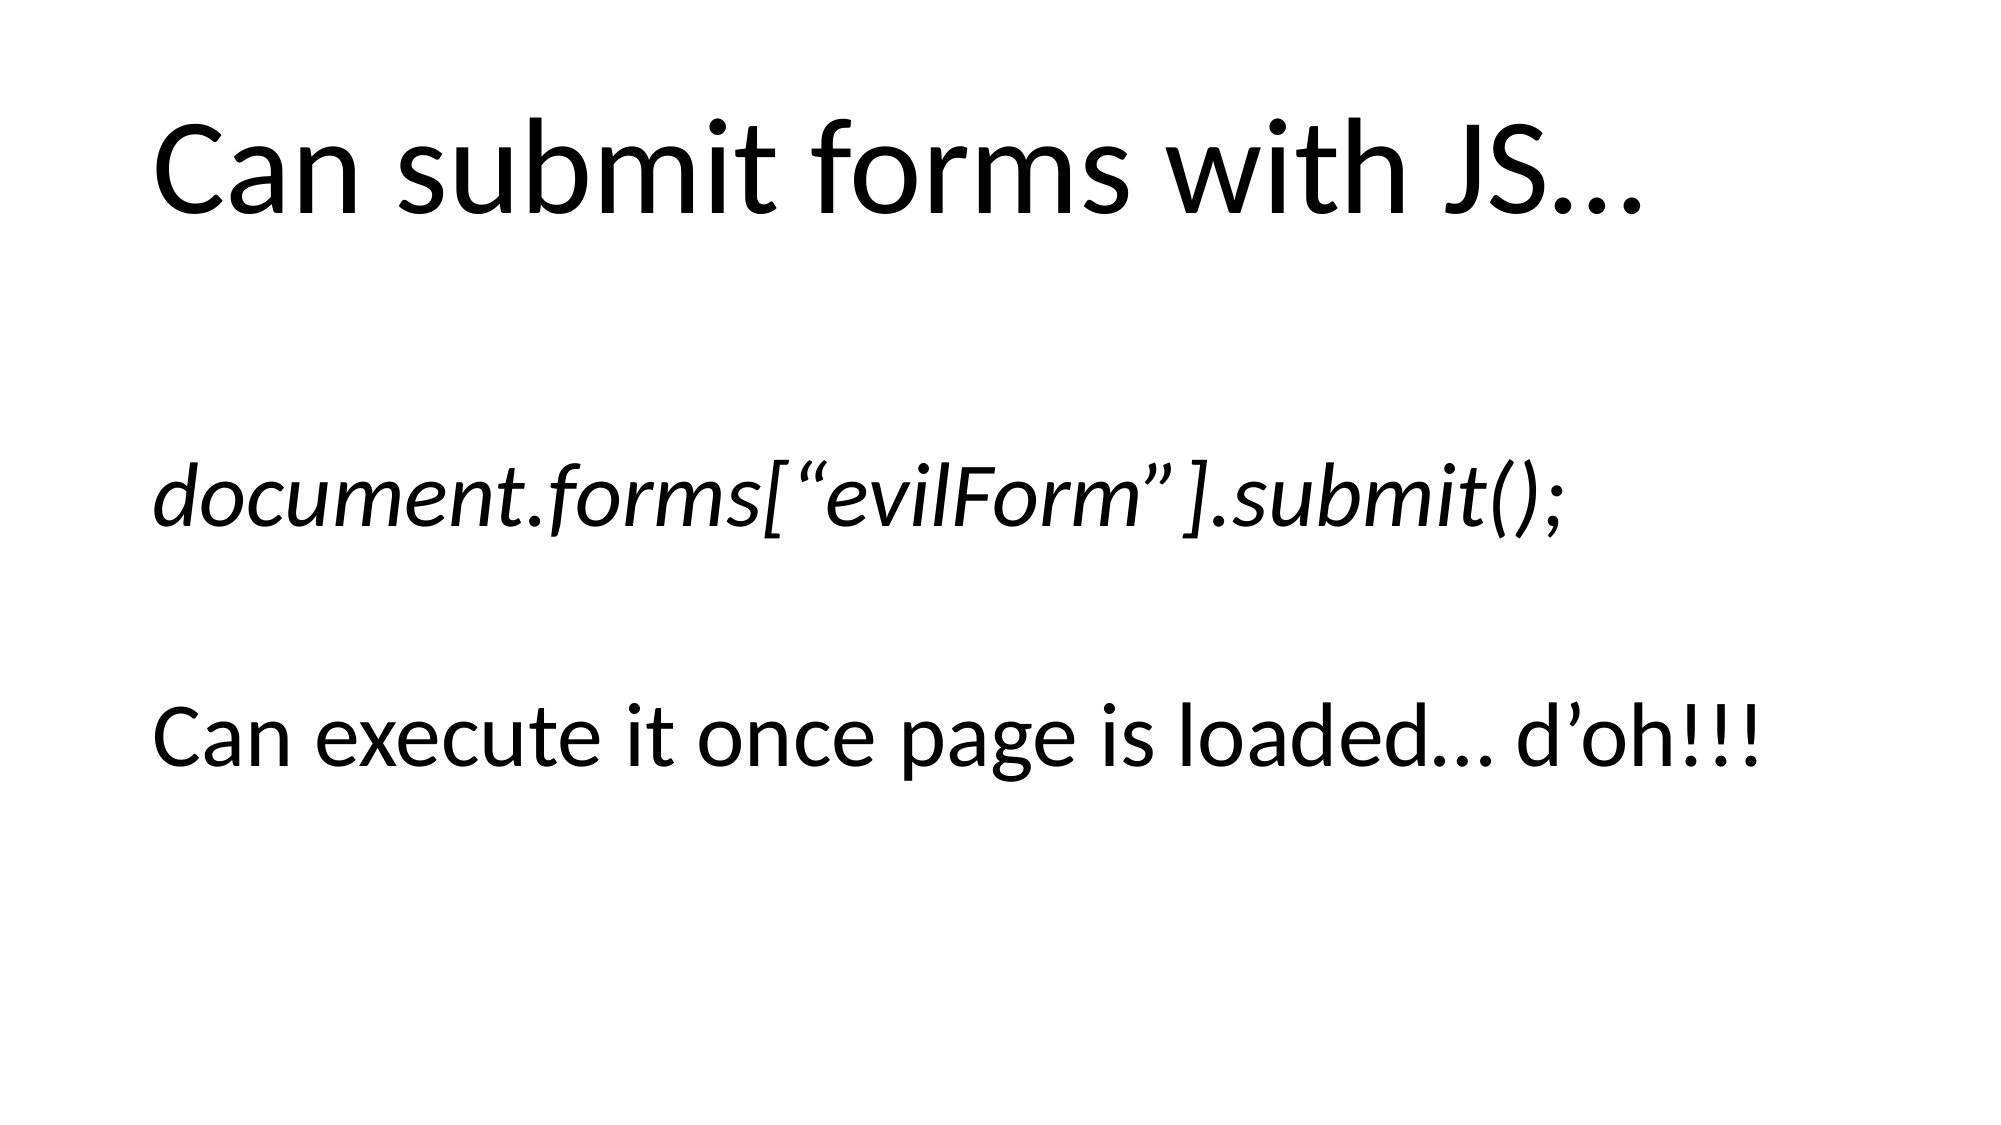

# Can submit forms with JS…
document.forms[“evilForm”].submit();

Can execute it once page is loaded… d’oh!!!